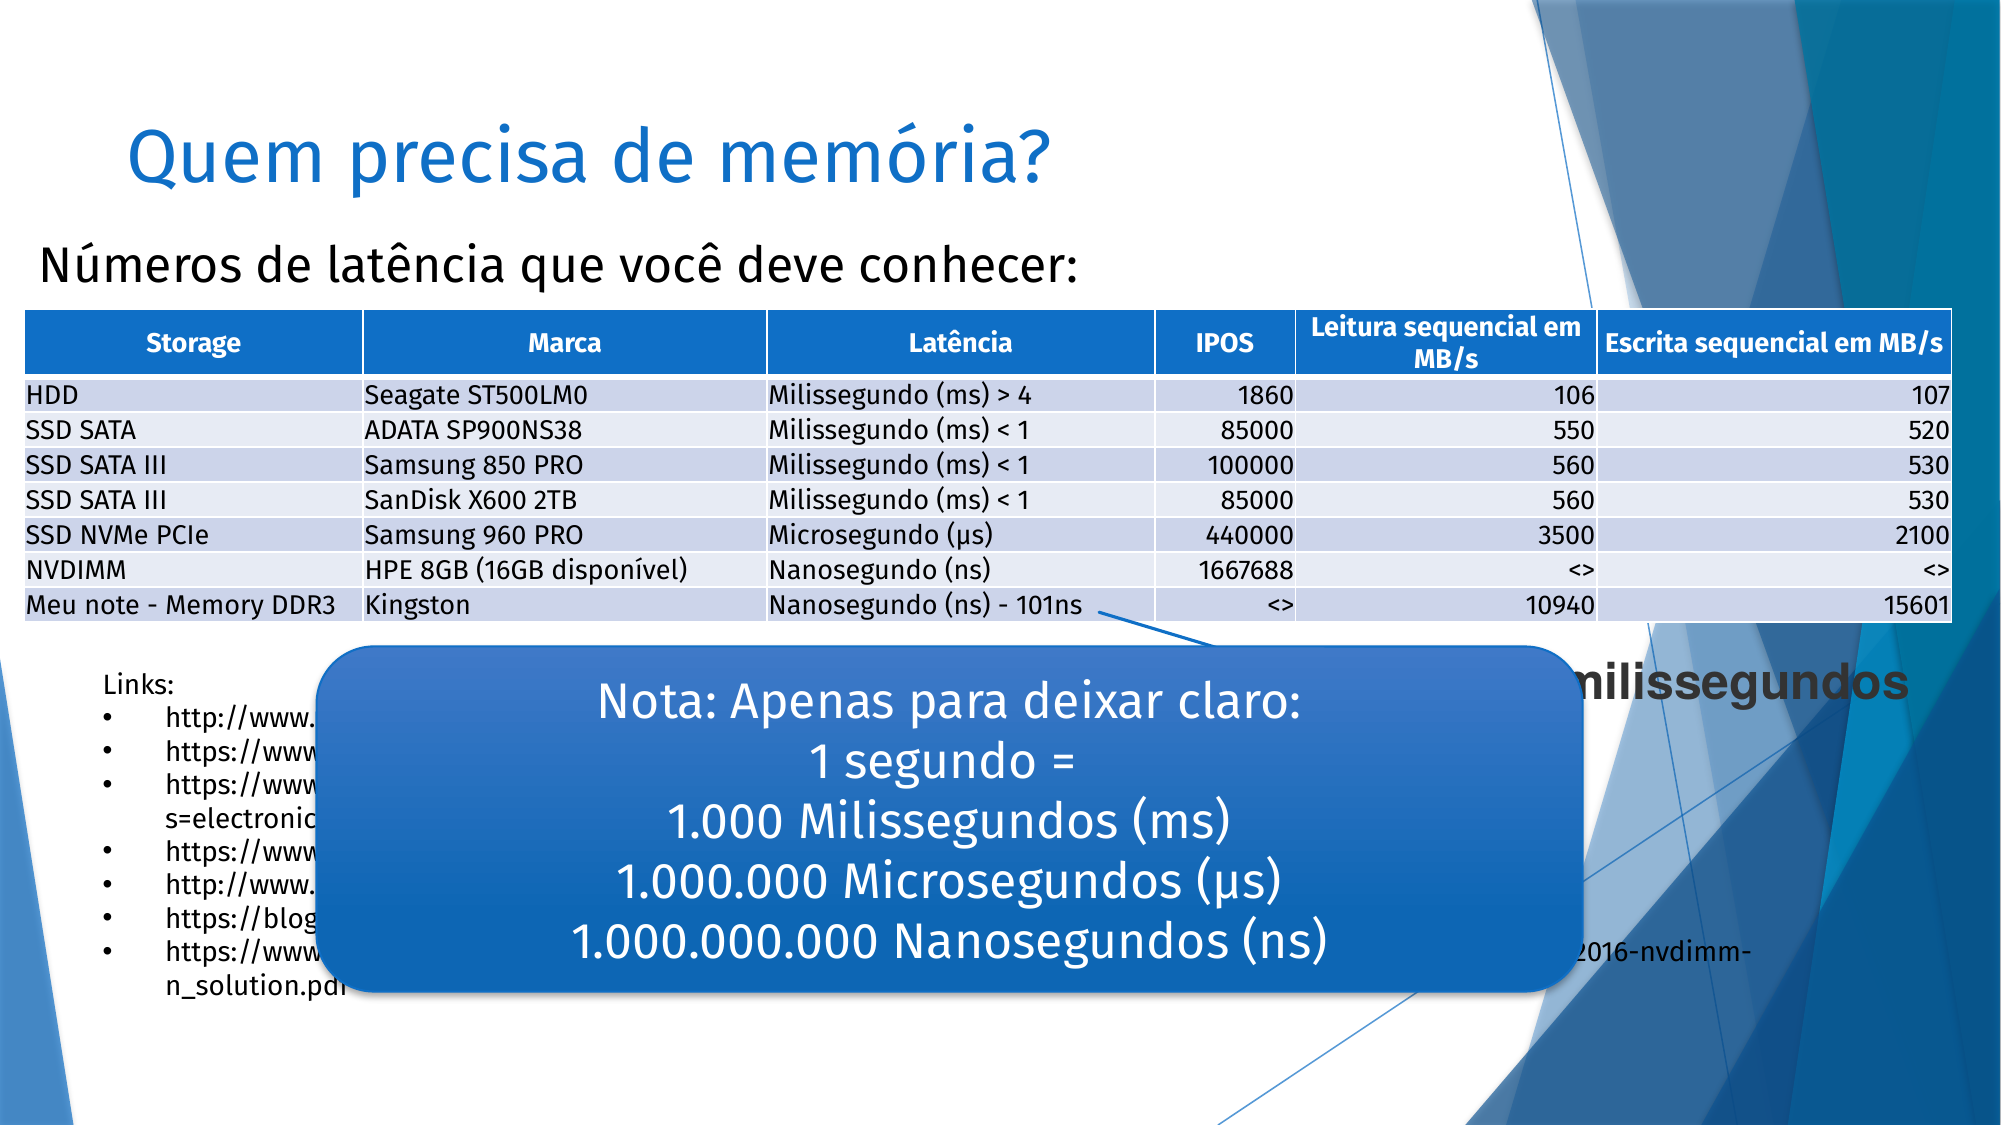

# Quem precisa de memória?
Números de latência que você deve conhecer:
| Storage | Marca | Latência | IPOS | Leitura sequencial em MB/s | Escrita sequencial em MB/s |
| --- | --- | --- | --- | --- | --- |
| HDD | Seagate ST500LM0 | Milissegundo (ms) > 4 | 1860 | 106 | 107 |
| SSD SATA | ADATA SP900NS38 | Milissegundo (ms) < 1 | 85000 | 550 | 520 |
| SSD SATA III | Samsung 850 PRO | Milissegundo (ms) < 1 | 100000 | 560 | 530 |
| SSD SATA III | SanDisk X600 2TB | Milissegundo (ms) < 1 | 85000 | 560 | 530 |
| SSD NVMe PCIe | Samsung 960 PRO | Microsegundo (μs) | 440000 | 3500 | 2100 |
| NVDIMM | HPE 8GB (16GB disponível) | Nanosegundo (ns) | 1667688 | <> | <> |
| Meu note - Memory DDR3 | Kingston | Nanosegundo (ns) - 101ns | <> | 10940 | 15601 |
0.000101 milissegundos
Nota: Apenas para deixar claro:
1 segundo =
1.000 Milissegundos (ms)
1.000.000 Microsegundos (µs)
1.000.000.000 Nanosegundos (ns)
Links:
http://www.storagereview.com/seagate_sshd_thin_review_gen3_500gb_st500lm000
https://www.amazon.com/ADATA-Premier-SP900-Superb-ASP900S3-128GM-C/dp/B007RHT48S
https://www.amazon.com/Samsung-850-PRO-2-5-Inch-MZ-7KE512BW/dp/B00LF10KTO/ref=sr_1_2?s=electronics&ie=UTF8&qid=1517583473&sr=1-2&keywords=Samsung+860+PRO
https://www.sandisk.com/business/computing/x600
http://www.storagereview.com/samsung_960_pro_m2_nvme_ssd_review
https://blogs.technet.microsoft.com/filecab/2016/10/17/storage-spaces-direct-with-persistent-memory/
https://www.micron.com/~/media/documents/products/product-flyer/hpe_micron_microsoft_windows_server_2016-nvdimm-n_solution.pdf